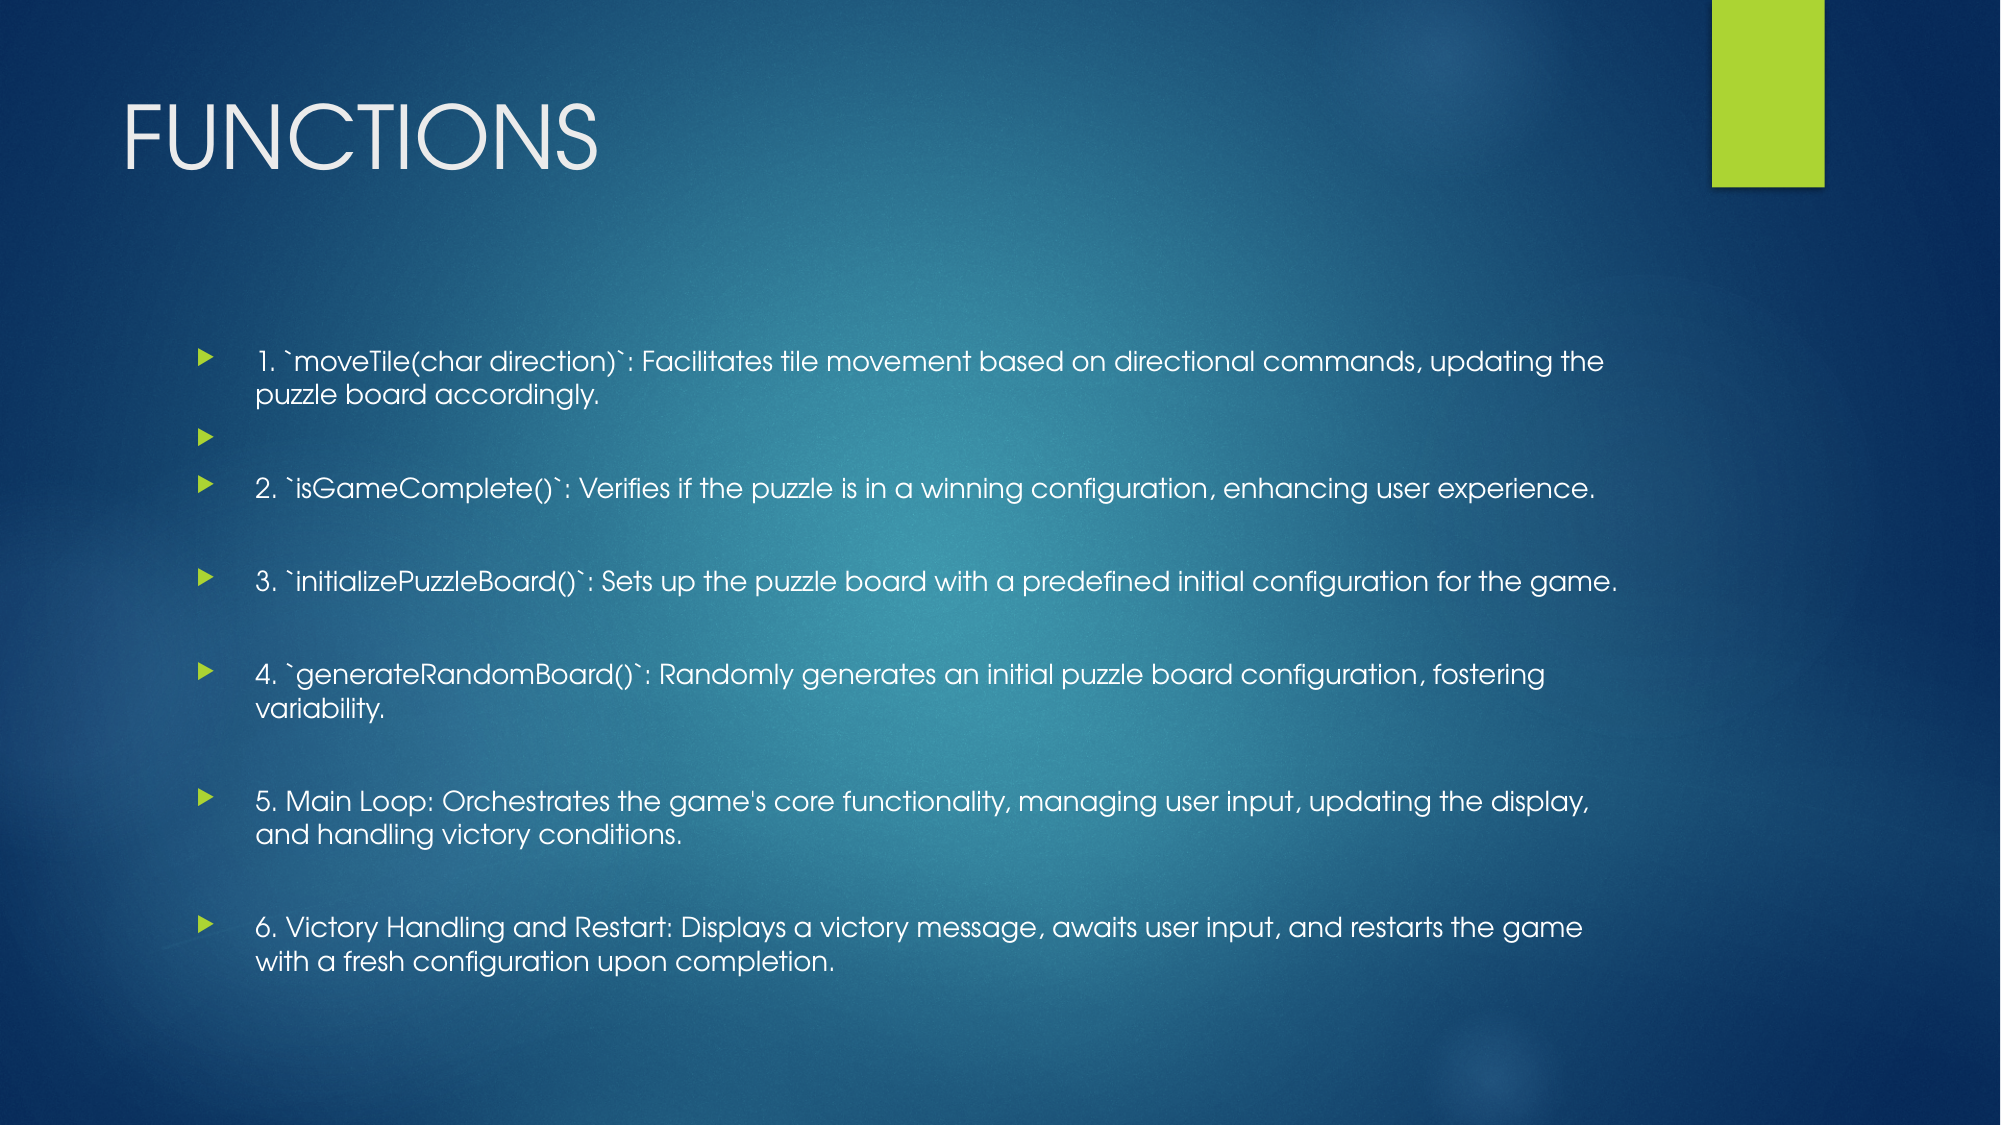

# FUNCTIONS
1. `moveTile(char direction)`: Facilitates tile movement based on directional commands, updating the puzzle board accordingly.

2. `isGameComplete()`: Verifies if the puzzle is in a winning configuration, enhancing user experience.

3. `initializePuzzleBoard()`: Sets up the puzzle board with a predefined initial configuration for the game.

4. `generateRandomBoard()`: Randomly generates an initial puzzle board configuration, fostering variability.

5. Main Loop: Orchestrates the game's core functionality, managing user input, updating the display, and handling victory conditions.

6. Victory Handling and Restart: Displays a victory message, awaits user input, and restarts the game with a fresh configuration upon completion.